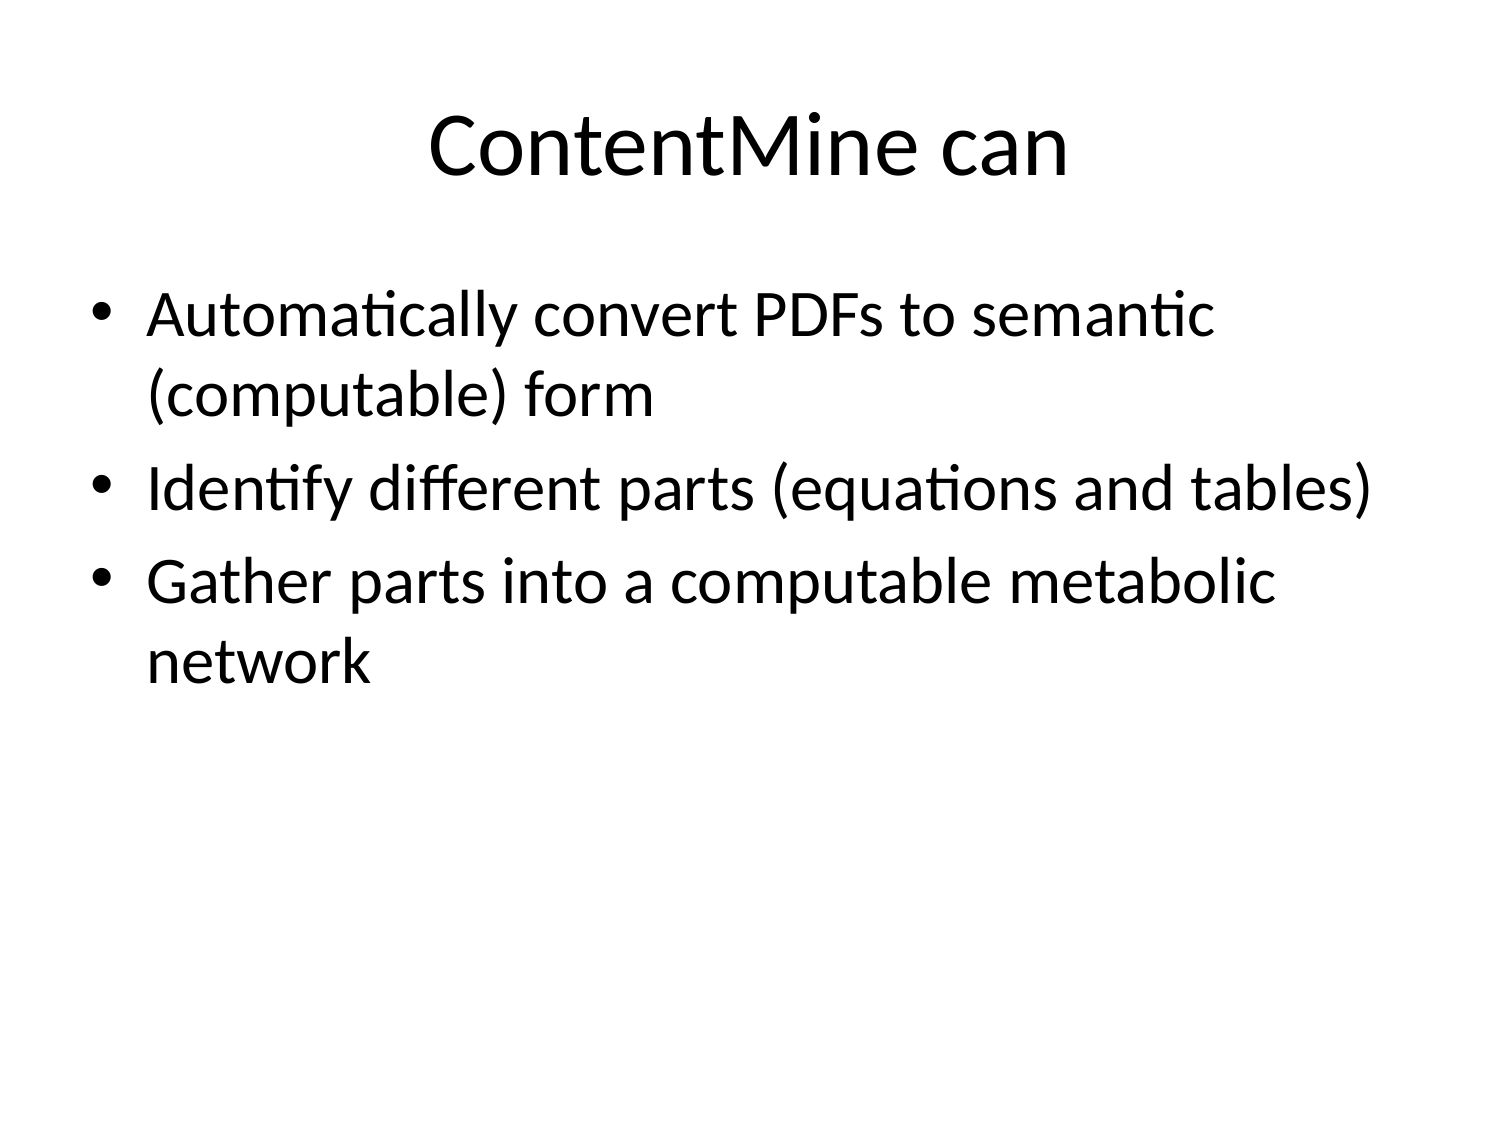

# ContentMine can
Automatically convert PDFs to semantic (computable) form
Identify different parts (equations and tables)
Gather parts into a computable metabolic network